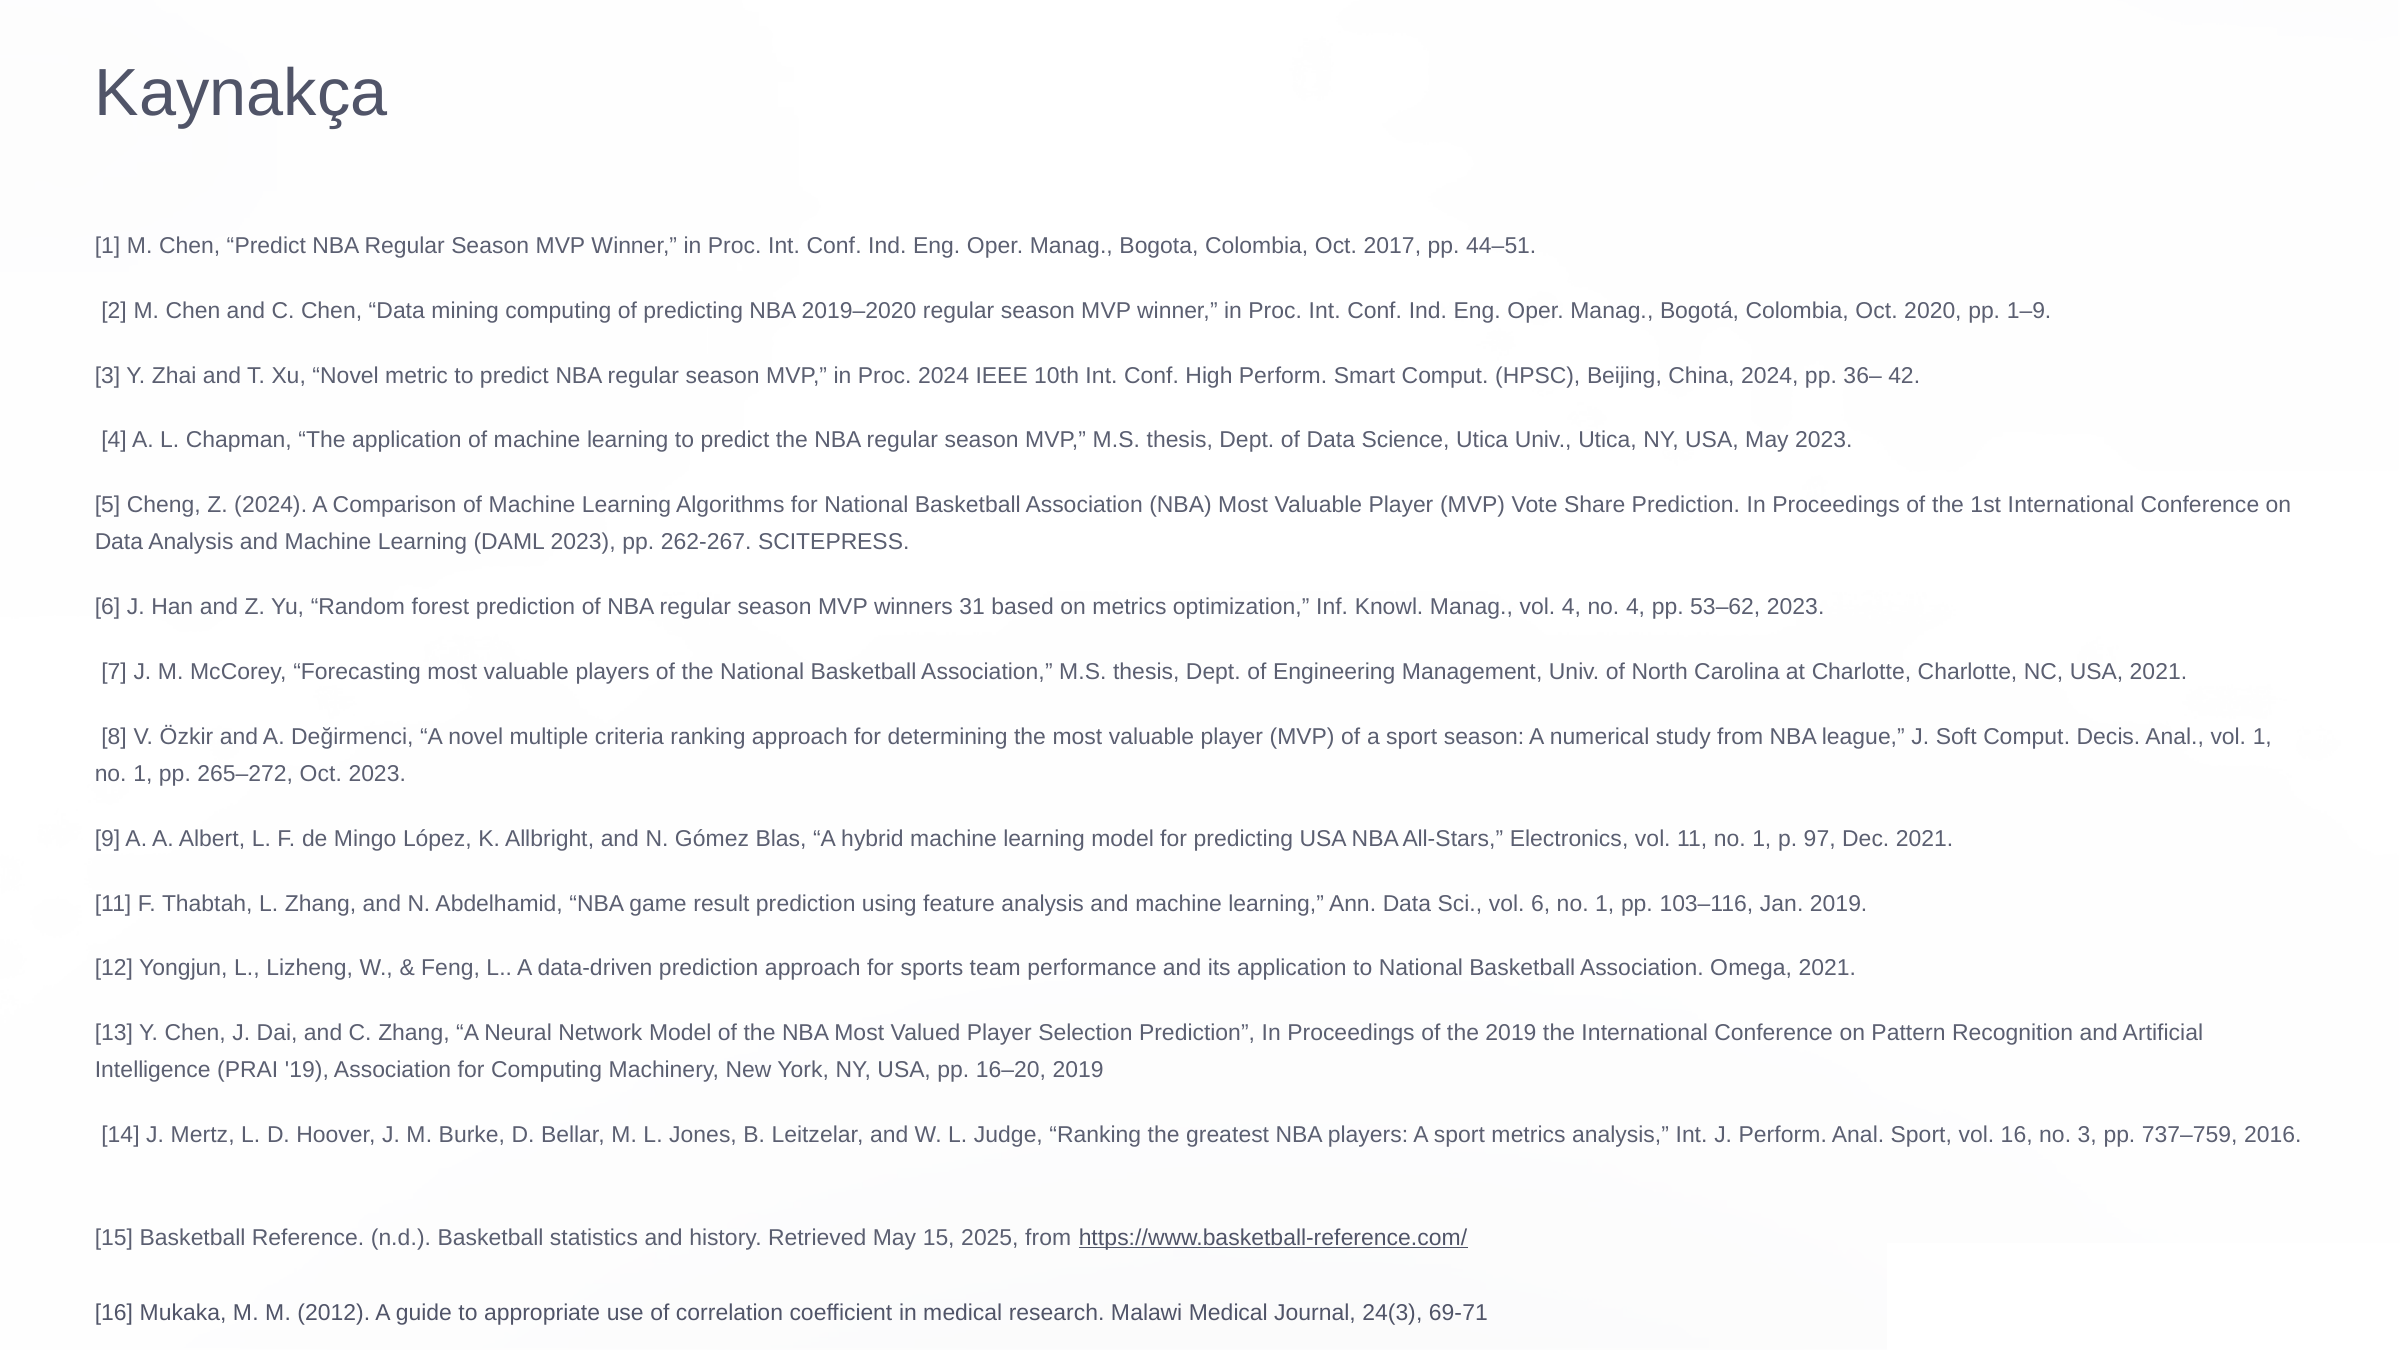

Kaynakça
[1] M. Chen, “Predict NBA Regular Season MVP Winner,” in Proc. Int. Conf. Ind. Eng. Oper. Manag., Bogota, Colombia, Oct. 2017, pp. 44–51.
 [2] M. Chen and C. Chen, “Data mining computing of predicting NBA 2019–2020 regular season MVP winner,” in Proc. Int. Conf. Ind. Eng. Oper. Manag., Bogotá, Colombia, Oct. 2020, pp. 1–9.
[3] Y. Zhai and T. Xu, “Novel metric to predict NBA regular season MVP,” in Proc. 2024 IEEE 10th Int. Conf. High Perform. Smart Comput. (HPSC), Beijing, China, 2024, pp. 36– 42.
 [4] A. L. Chapman, “The application of machine learning to predict the NBA regular season MVP,” M.S. thesis, Dept. of Data Science, Utica Univ., Utica, NY, USA, May 2023.
[5] Cheng, Z. (2024). A Comparison of Machine Learning Algorithms for National Basketball Association (NBA) Most Valuable Player (MVP) Vote Share Prediction. In Proceedings of the 1st International Conference on Data Analysis and Machine Learning (DAML 2023), pp. 262-267. SCITEPRESS.
[6] J. Han and Z. Yu, “Random forest prediction of NBA regular season MVP winners 31 based on metrics optimization,” Inf. Knowl. Manag., vol. 4, no. 4, pp. 53–62, 2023.
 [7] J. M. McCorey, “Forecasting most valuable players of the National Basketball Association,” M.S. thesis, Dept. of Engineering Management, Univ. of North Carolina at Charlotte, Charlotte, NC, USA, 2021.
 [8] V. Özkir and A. Değirmenci, “A novel multiple criteria ranking approach for determining the most valuable player (MVP) of a sport season: A numerical study from NBA league,” J. Soft Comput. Decis. Anal., vol. 1, no. 1, pp. 265–272, Oct. 2023.
[9] A. A. Albert, L. F. de Mingo López, K. Allbright, and N. Gómez Blas, “A hybrid machine learning model for predicting USA NBA All-Stars,” Electronics, vol. 11, no. 1, p. 97, Dec. 2021.
[11] F. Thabtah, L. Zhang, and N. Abdelhamid, “NBA game result prediction using feature analysis and machine learning,” Ann. Data Sci., vol. 6, no. 1, pp. 103–116, Jan. 2019.
[12] Yongjun, L., Lizheng, W., & Feng, L.. A data-driven prediction approach for sports team performance and its application to National Basketball Association. Omega, 2021.
[13] Y. Chen, J. Dai, and C. Zhang, “A Neural Network Model of the NBA Most Valued Player Selection Prediction”, In Proceedings of the 2019 the International Conference on Pattern Recognition and Artificial Intelligence (PRAI '19), Association for Computing Machinery, New York, NY, USA, pp. 16–20, 2019
 [14] J. Mertz, L. D. Hoover, J. M. Burke, D. Bellar, M. L. Jones, B. Leitzelar, and W. L. Judge, “Ranking the greatest NBA players: A sport metrics analysis,” Int. J. Perform. Anal. Sport, vol. 16, no. 3, pp. 737–759, 2016.
[15] Basketball Reference. (n.d.). Basketball statistics and history. Retrieved May 15, 2025, from https://www.basketball-reference.com/

[16] Mukaka, M. M. (2012). A guide to appropriate use of correlation coefficient in medical research. Malawi Medical Journal, 24(3), 69-71